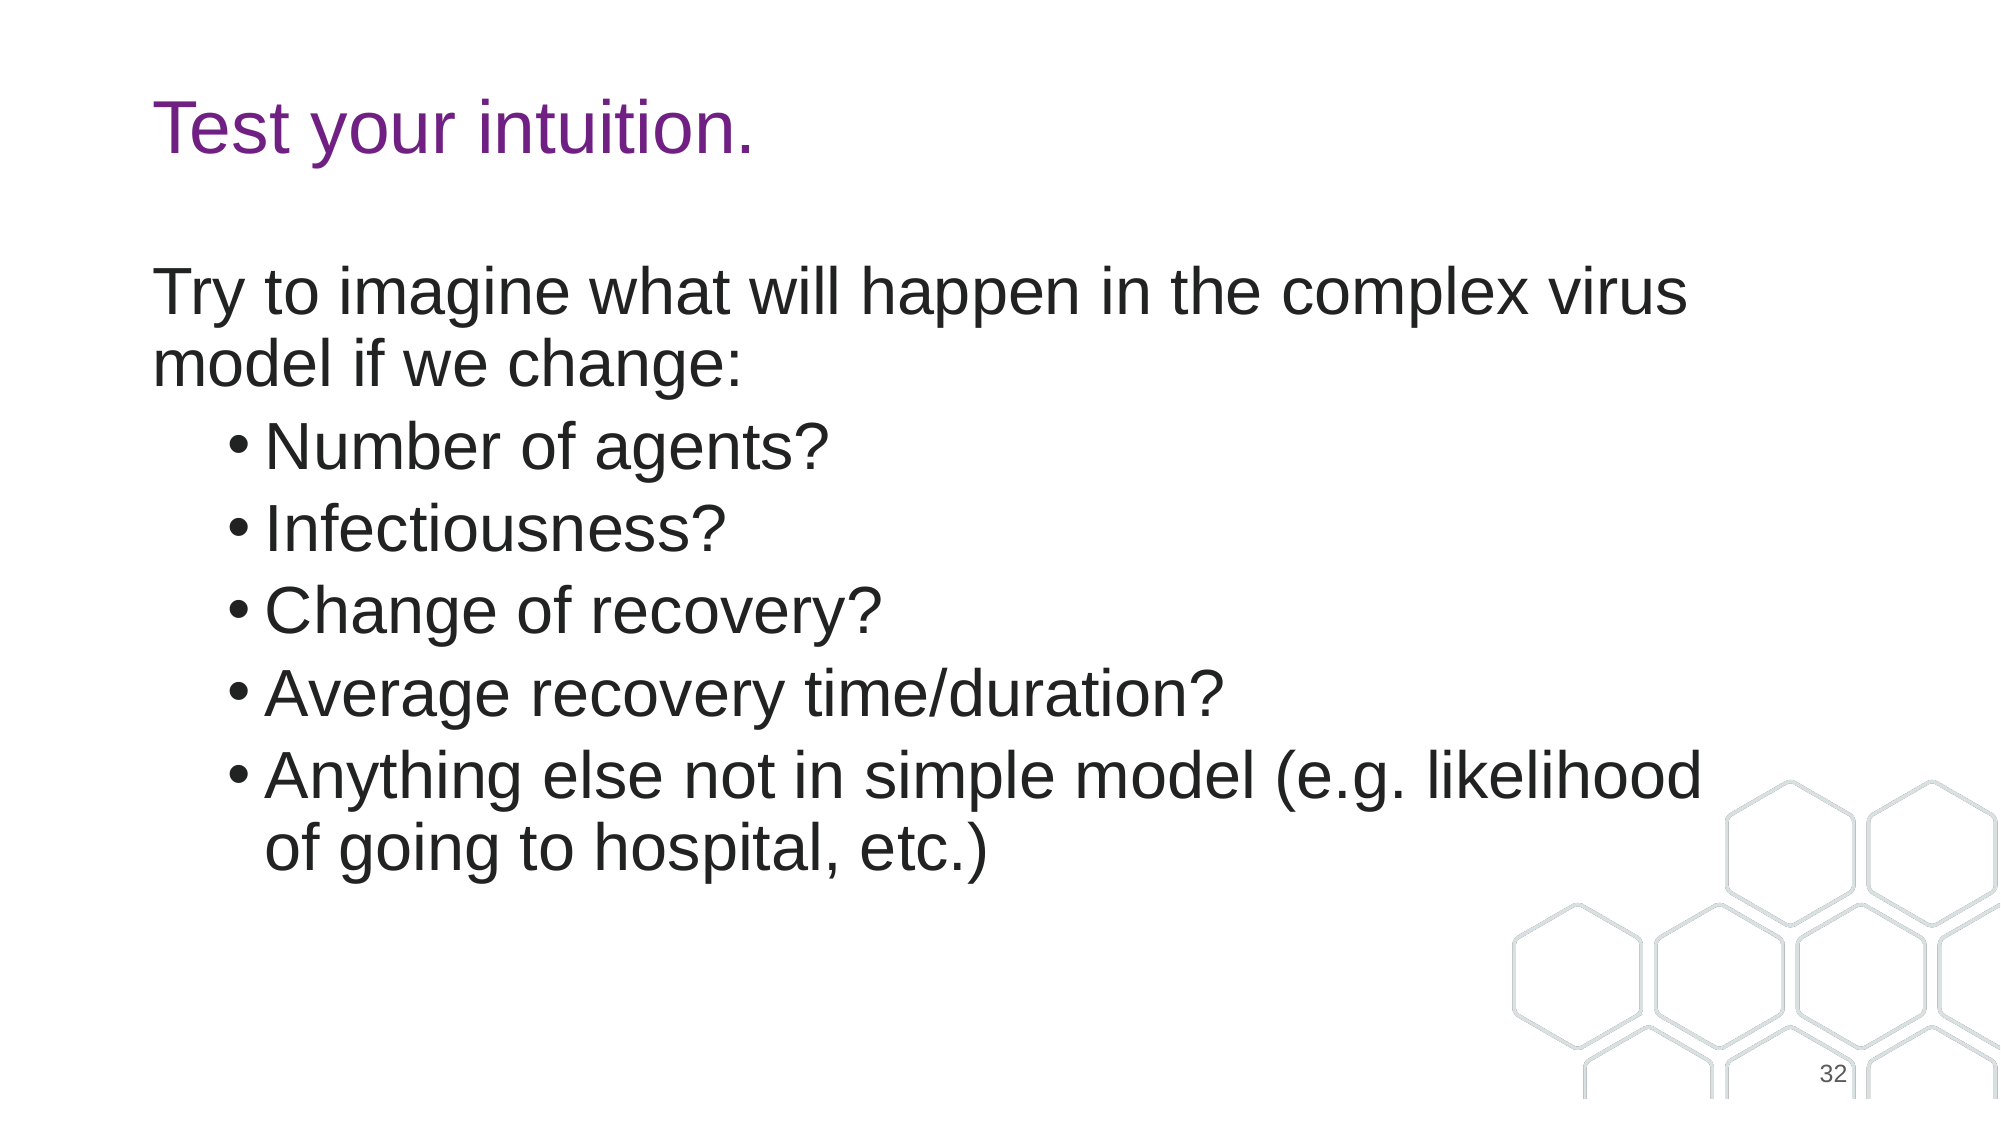

# Test your intuition.
Try to imagine what will happen in the complex virus model if we change:
Number of agents?
Infectiousness?
Change of recovery?
Average recovery time/duration?
Anything else not in simple model (e.g. likelihood of going to hospital, etc.)
32